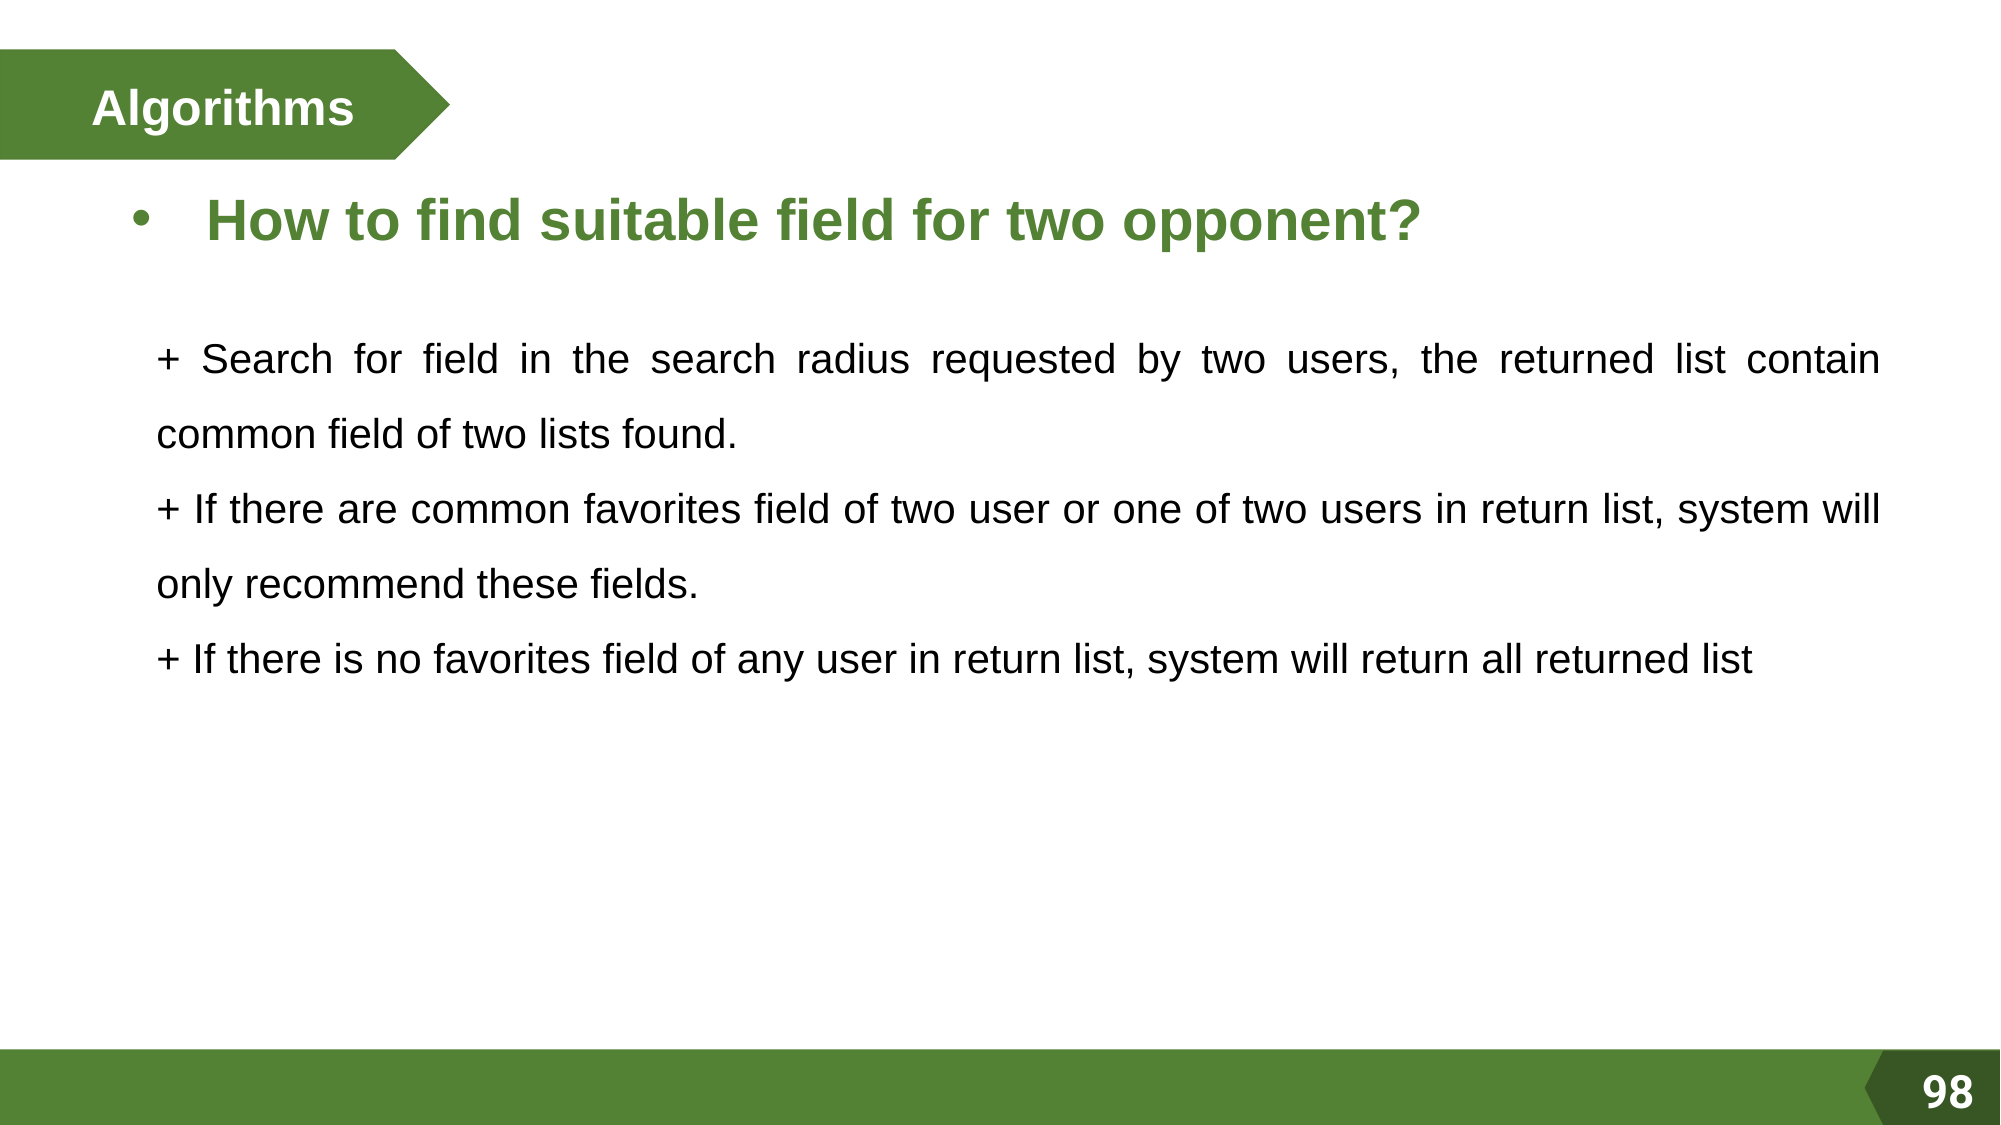

Algorithms

How to find suitable field for two opponent?
+ Search for field in the search radius requested by two users, the returned list contain common field of two lists found.
+ If there are common favorites field of two user or one of two users in return list, system will only recommend these fields.
+ If there is no favorites field of any user in return list, system will return all returned list

98